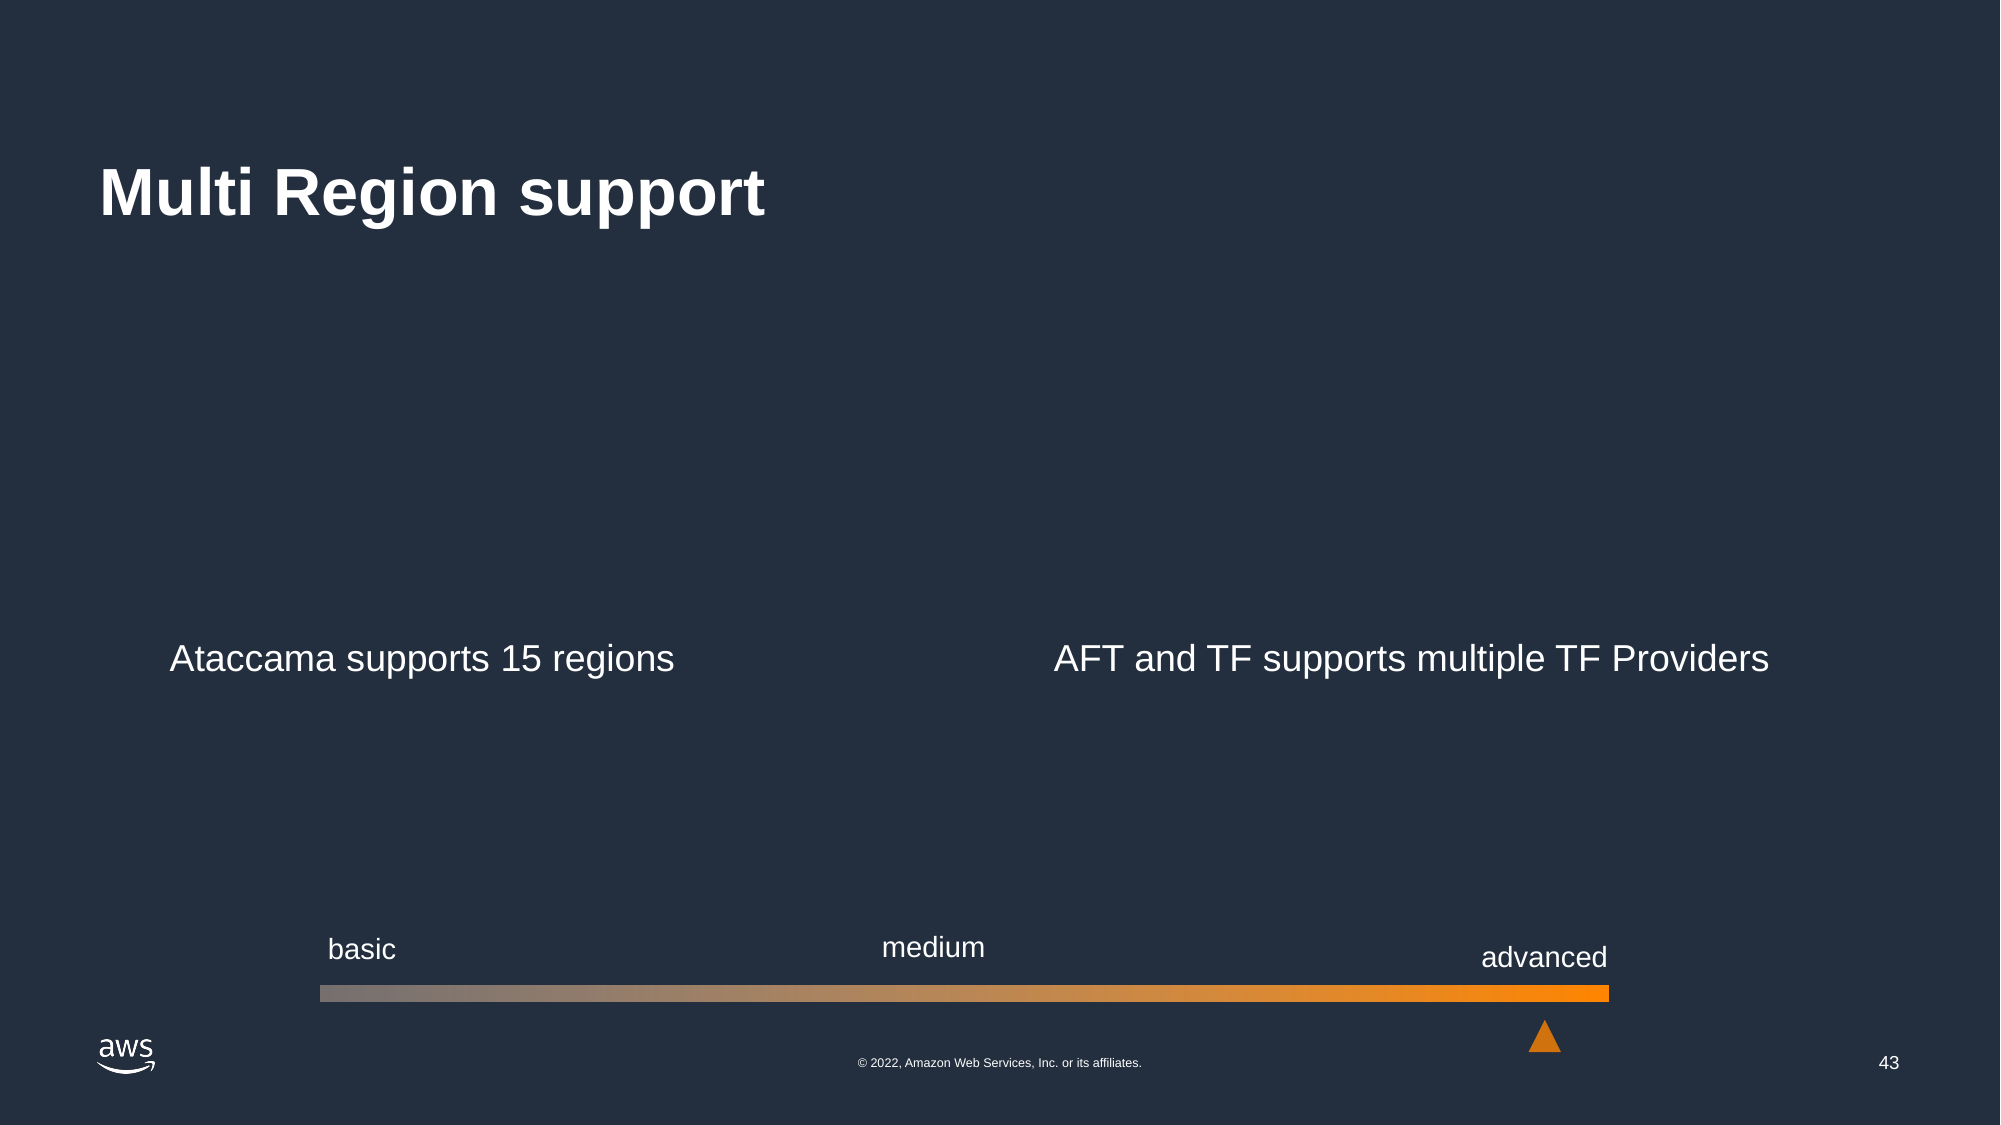

# Multi Region support

Ataccama supports 15 regions
AFT and TF supports multiple TF Providers
medium
basic
advanced

43